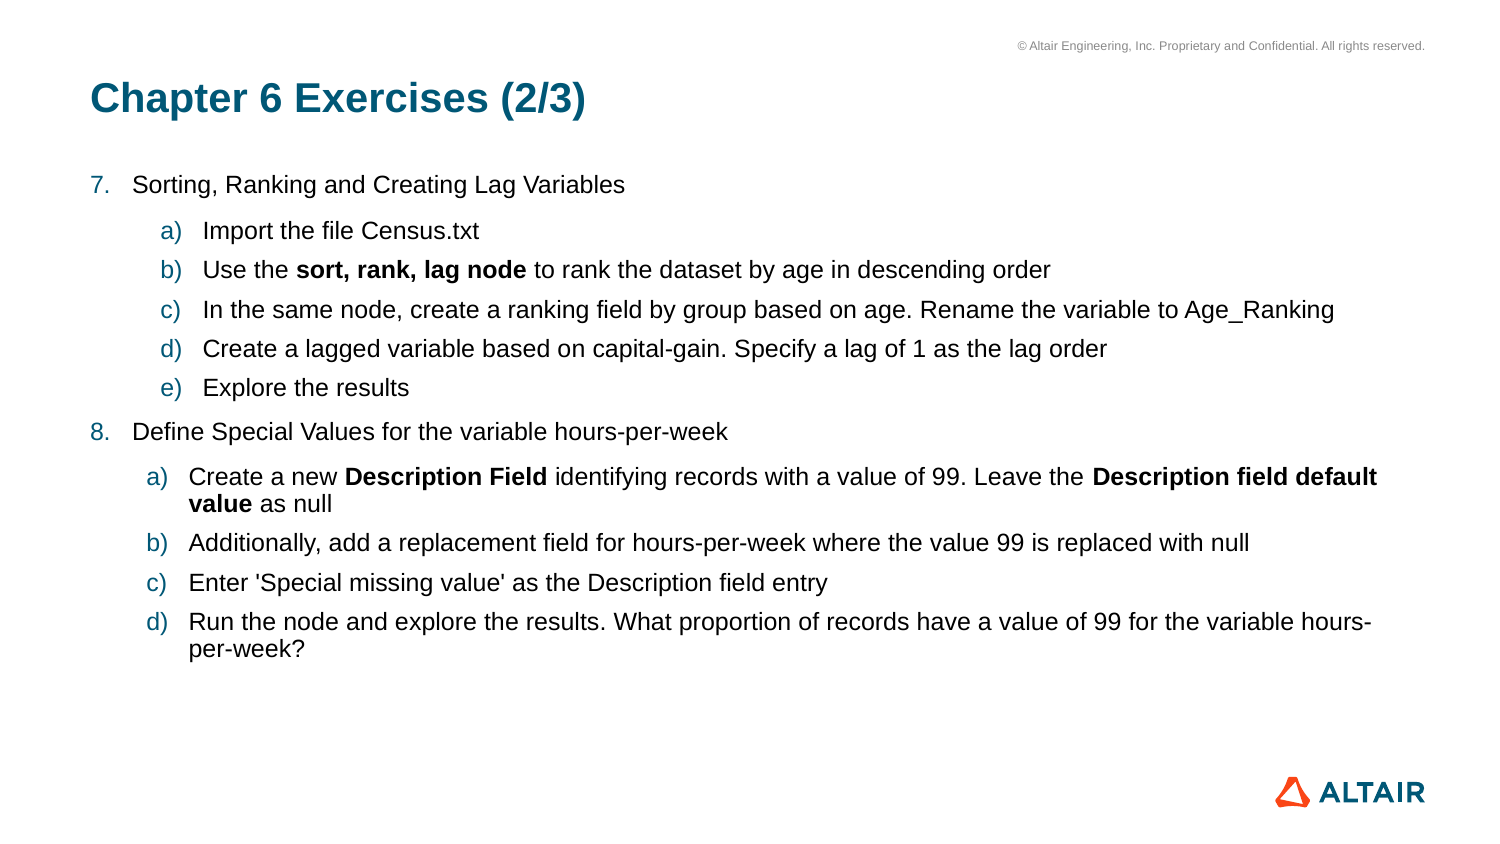

# Chapter 6 Exercises (2/3)
Sorting, Ranking and Creating Lag Variables
Import the file Census.txt
Use the sort, rank, lag node to rank the dataset by age in descending order
In the same node, create a ranking field by group based on age. Rename the variable to Age_Ranking
Create a lagged variable based on capital-gain. Specify a lag of 1 as the lag order
Explore the results
Define Special Values for the variable hours-per-week
Create a new Description Field identifying records with a value of 99. Leave the Description field default value as null
Additionally, add a replacement field for hours-per-week where the value 99 is replaced with null
Enter 'Special missing value' as the Description field entry
Run the node and explore the results. What proportion of records have a value of 99 for the variable hours-per-week?